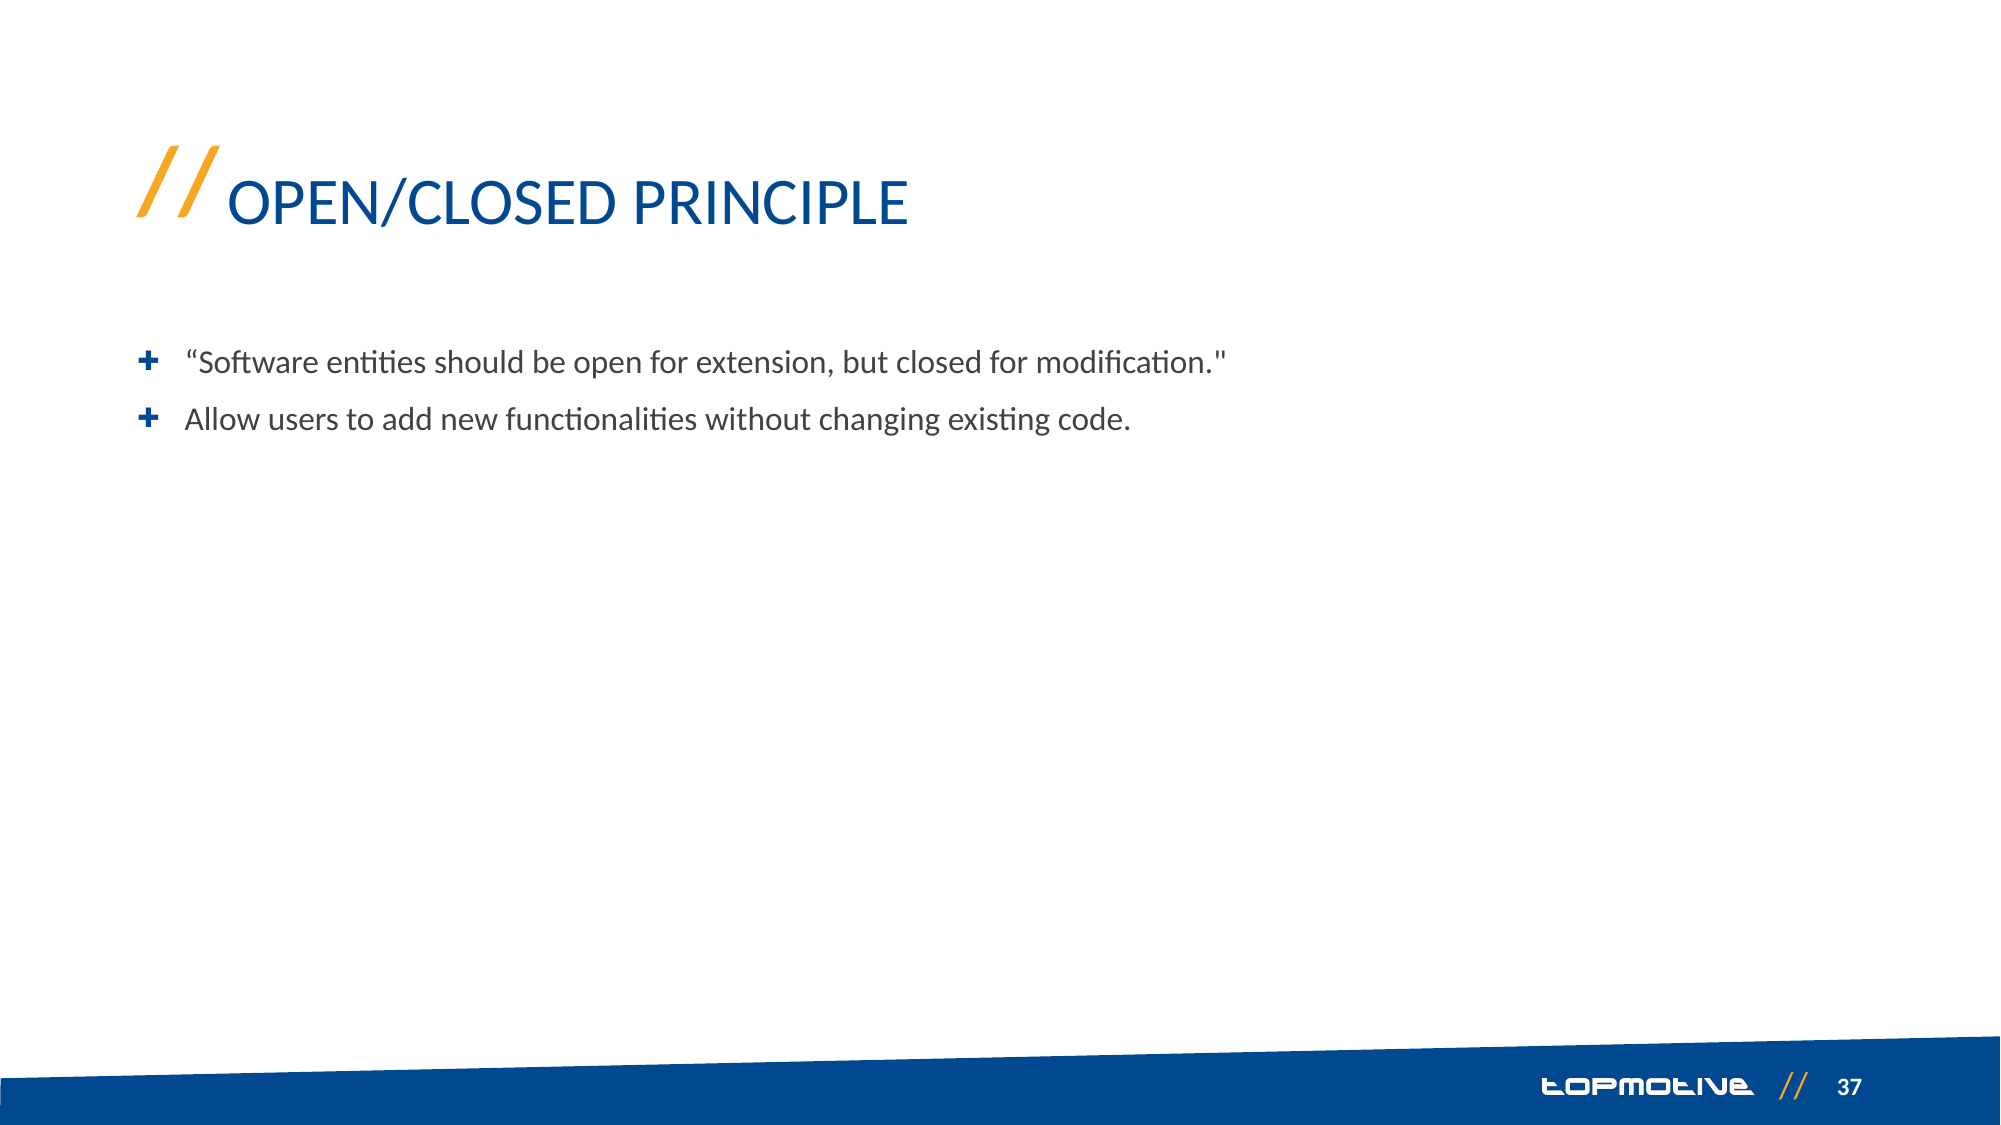

# Open/Closed Principle
“Software entities should be open for extension, but closed for modification."
Allow users to add new functionalities without changing existing code.
37